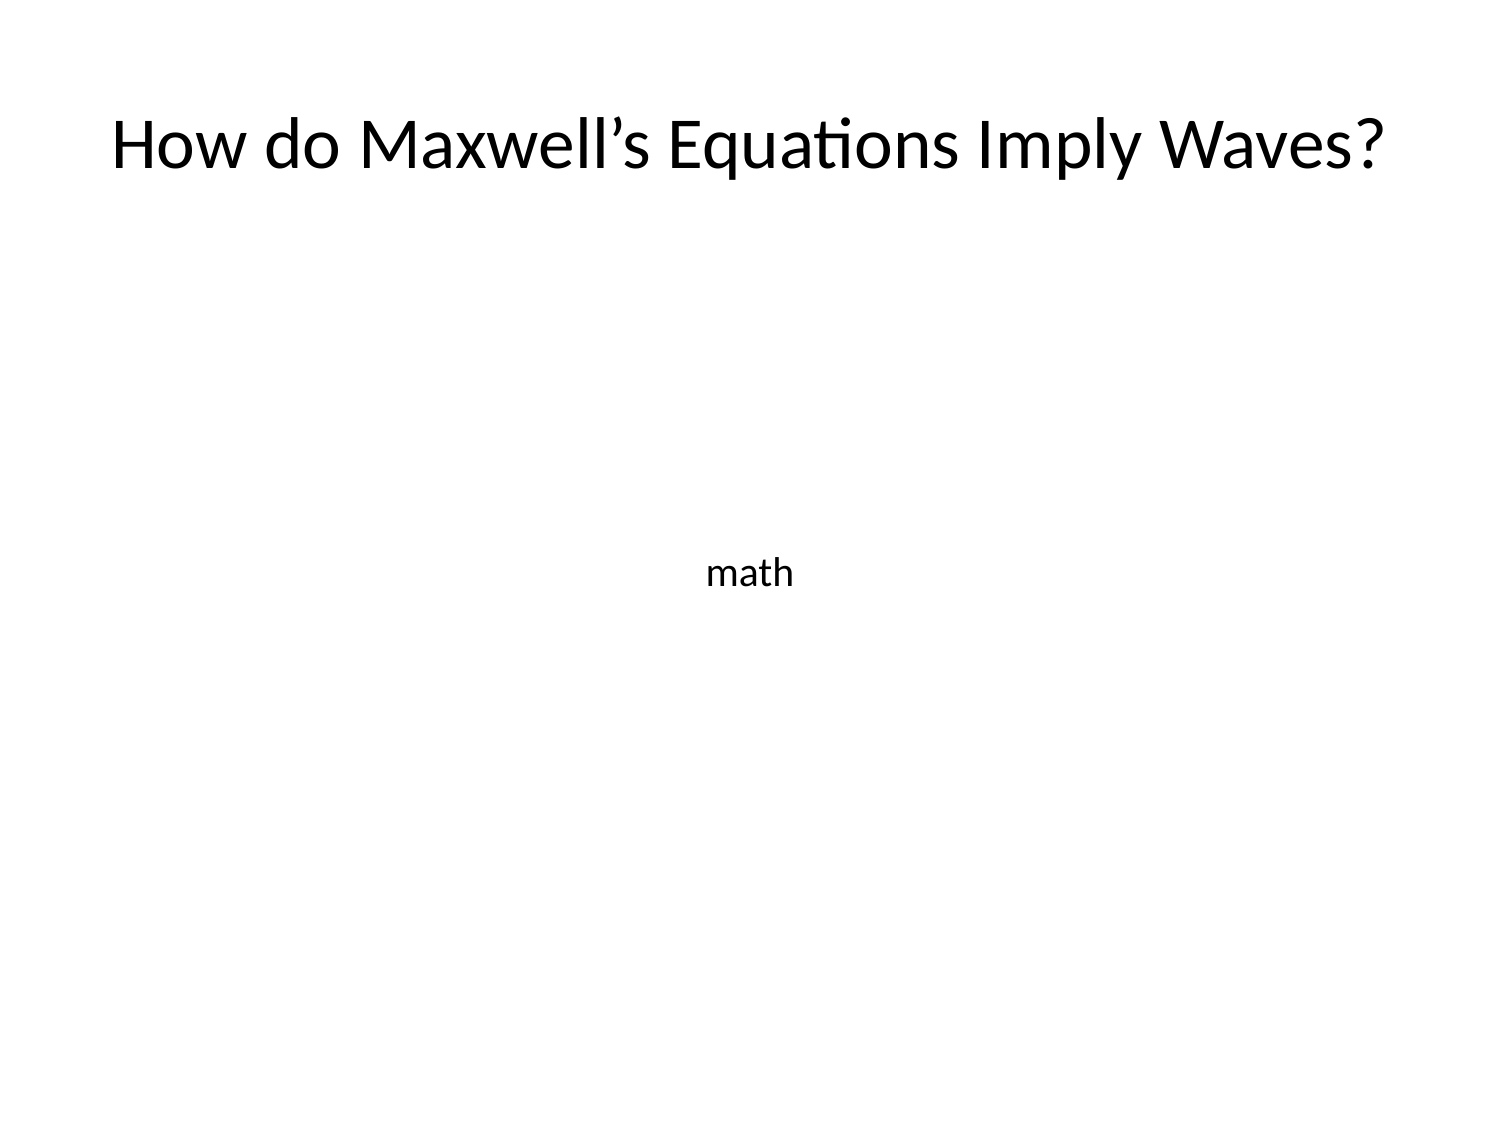

# How do Maxwell’s Equations Imply Waves?

math